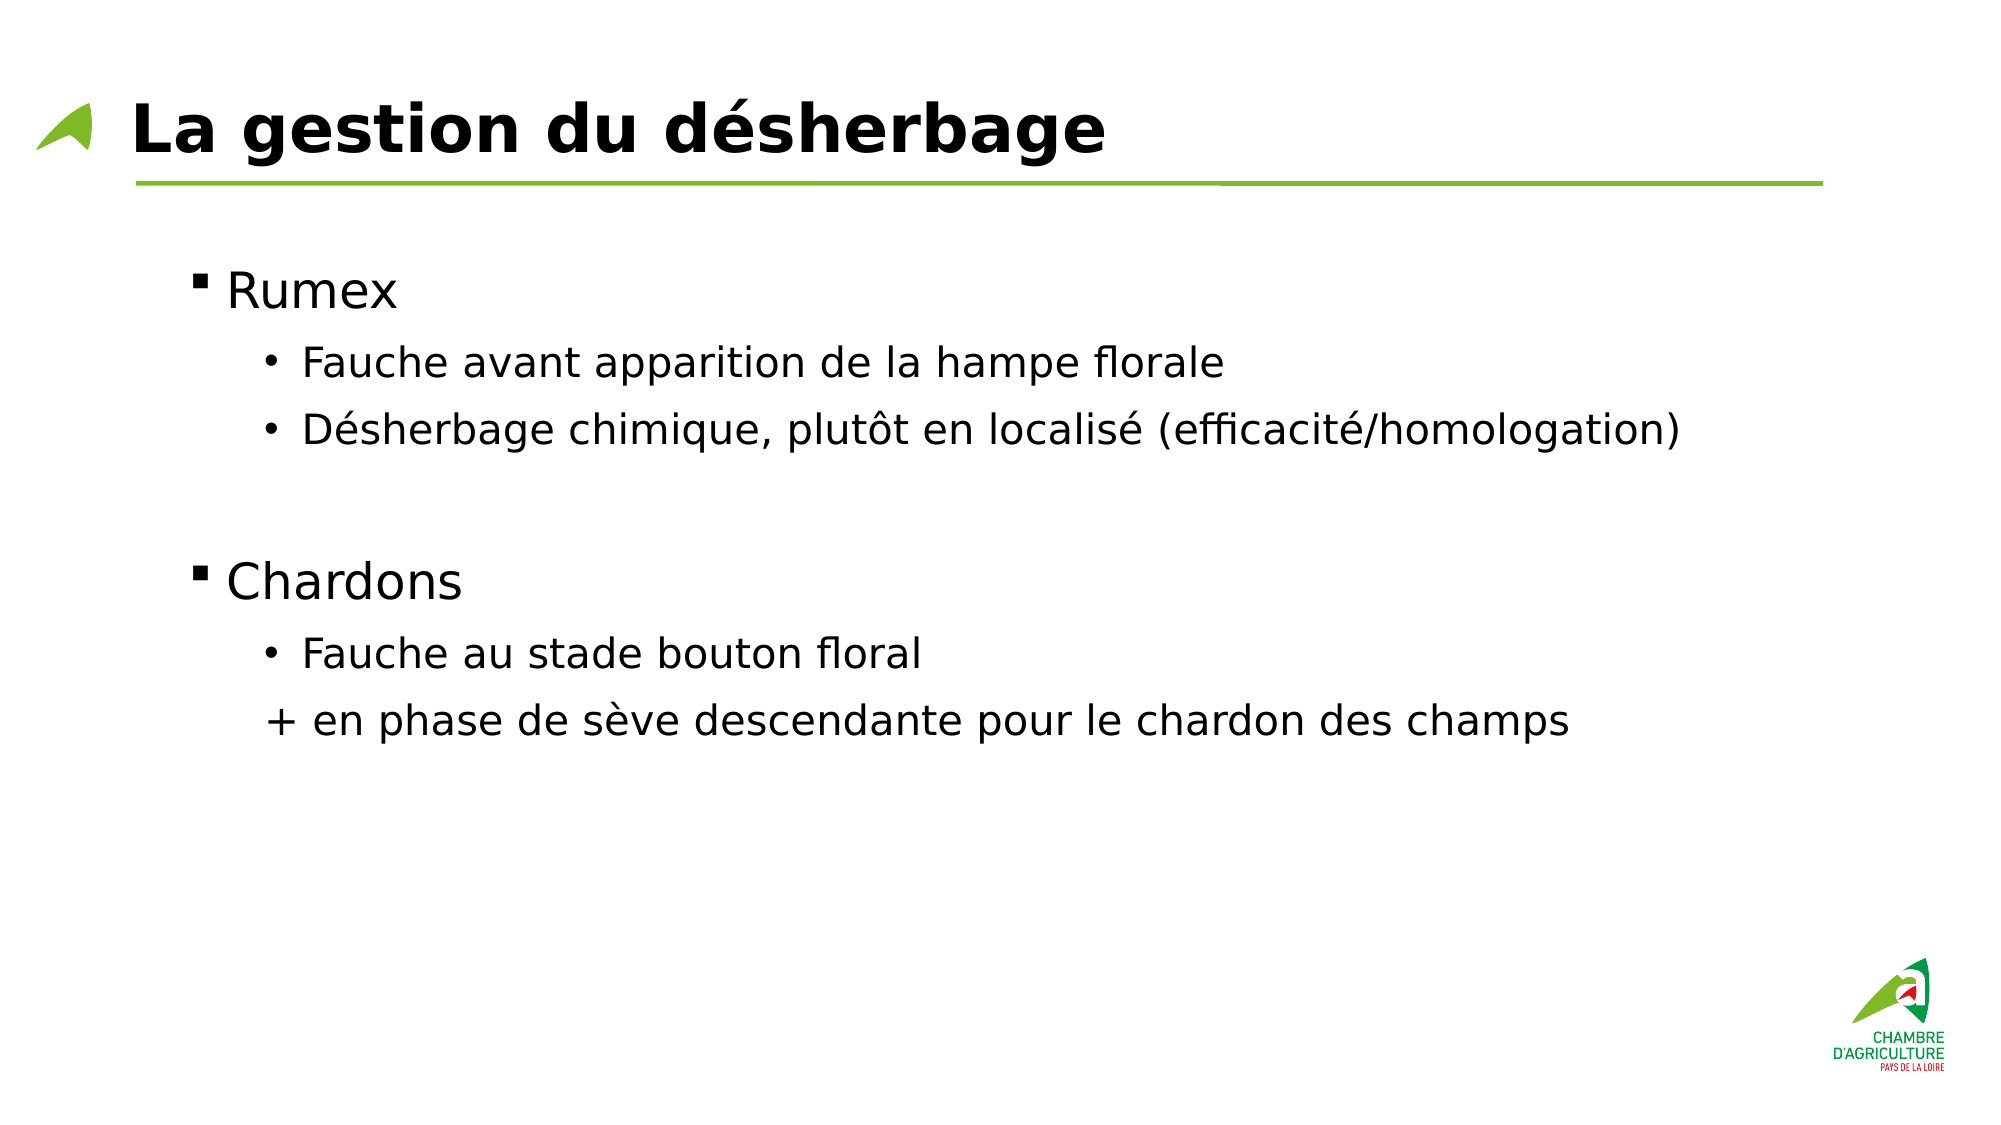

# La gestion du désherbage
Rumex
Fauche avant apparition de la hampe florale
Désherbage chimique, plutôt en localisé (efficacité/homologation)

Chardons
Fauche au stade bouton floral
+ en phase de sève descendante pour le chardon des champs